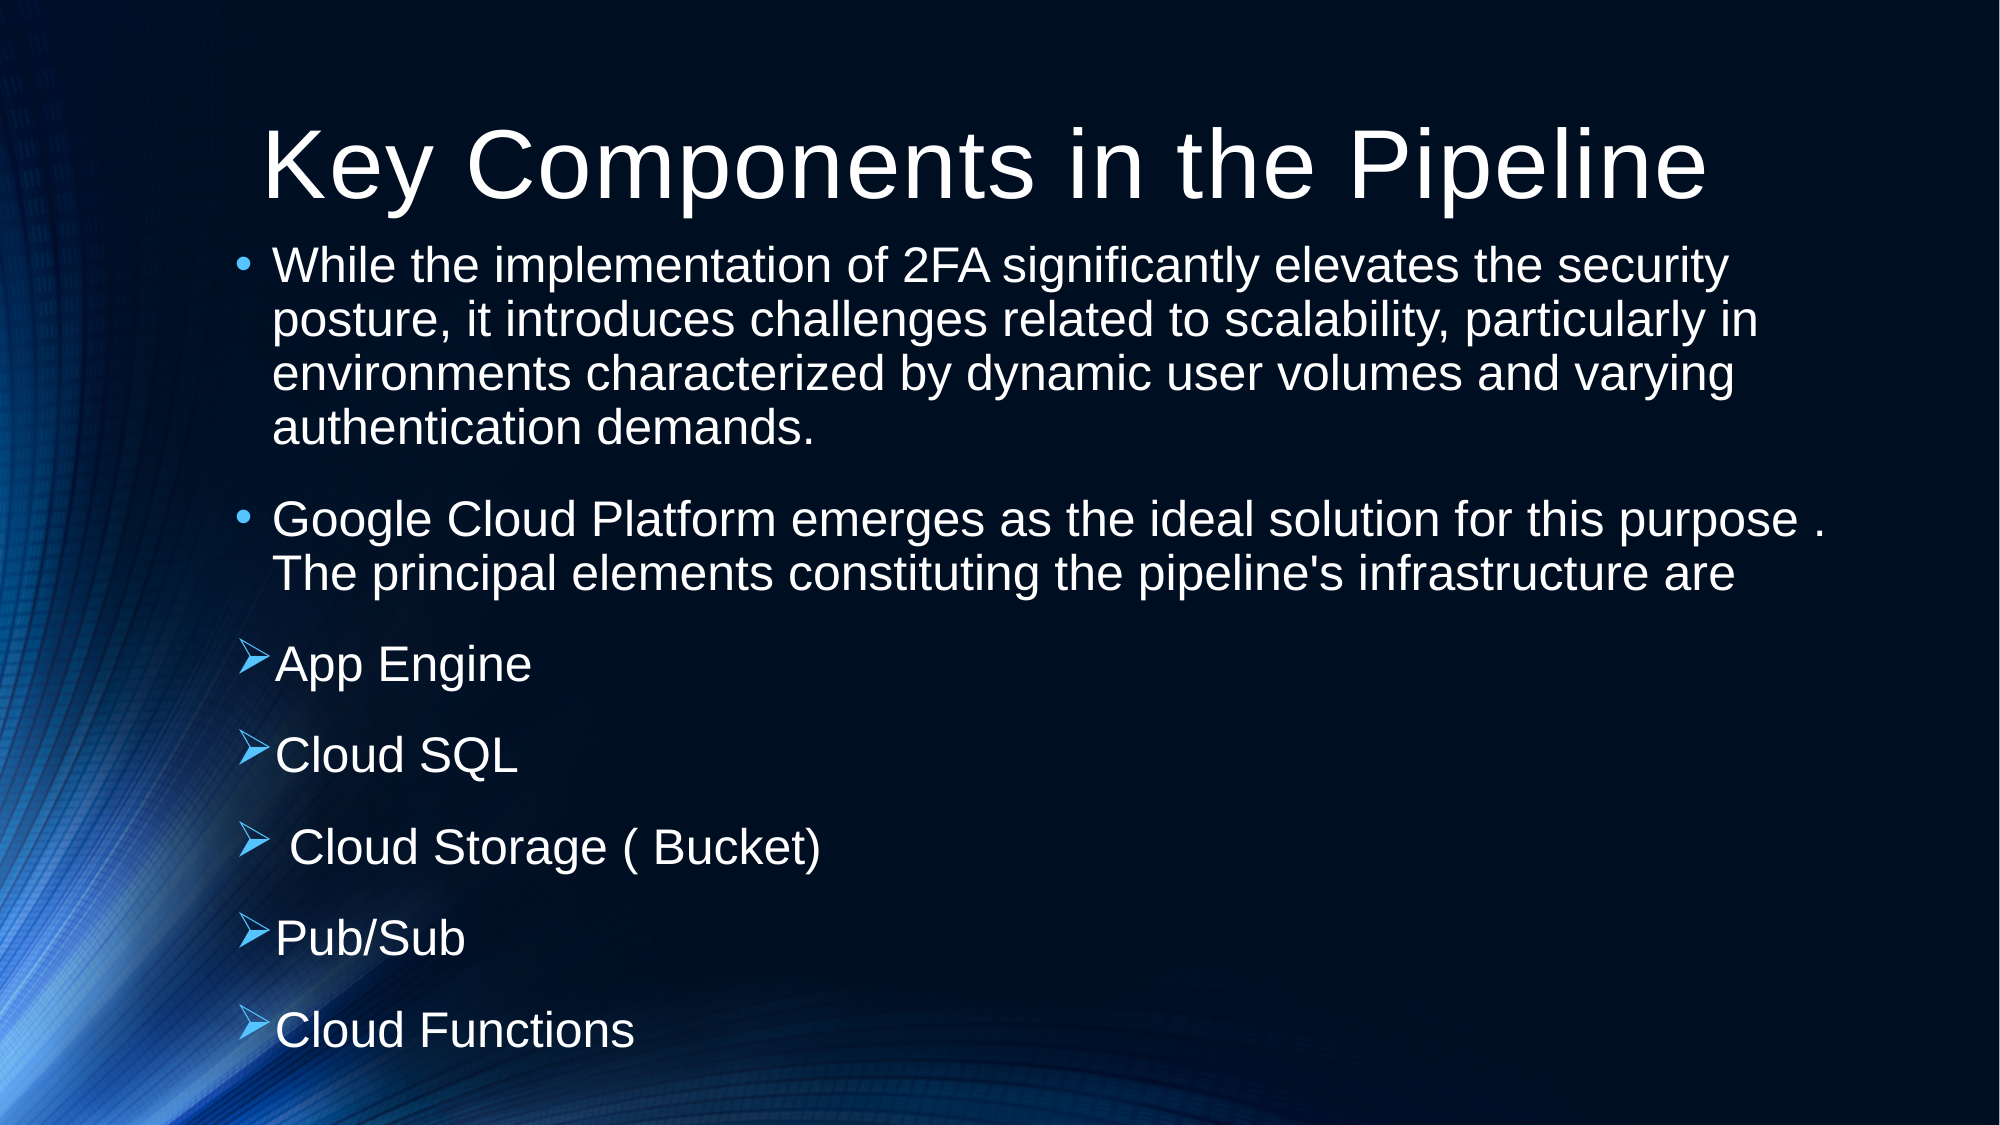

# Key Components in the Pipeline
While the implementation of 2FA significantly elevates the security posture, it introduces challenges related to scalability, particularly in environments characterized by dynamic user volumes and varying authentication demands.
Google Cloud Platform emerges as the ideal solution for this purpose . The principal elements constituting the pipeline's infrastructure are
App Engine
Cloud SQL
 Cloud Storage ( Bucket)
Pub/Sub
Cloud Functions